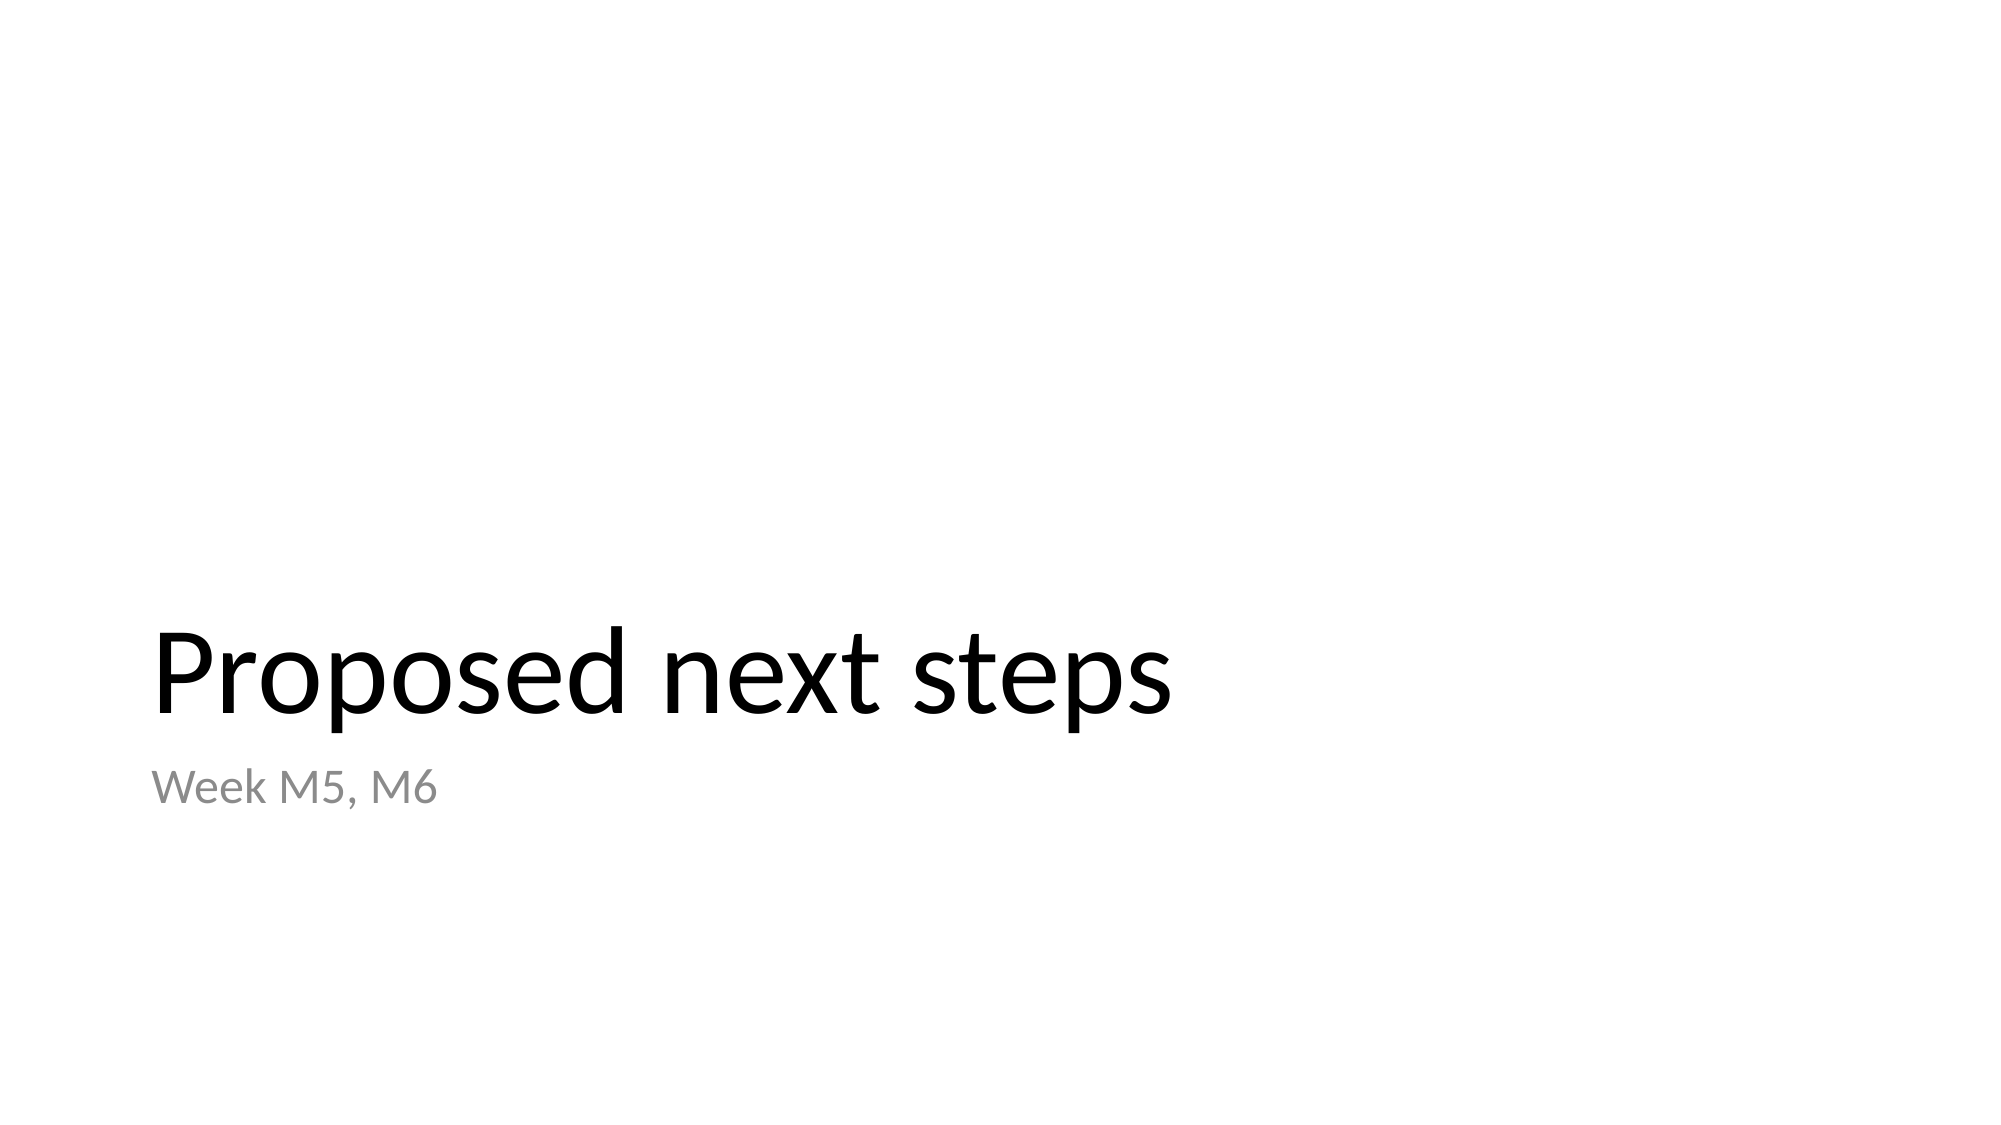

# Proposed next steps
Week M5, M6